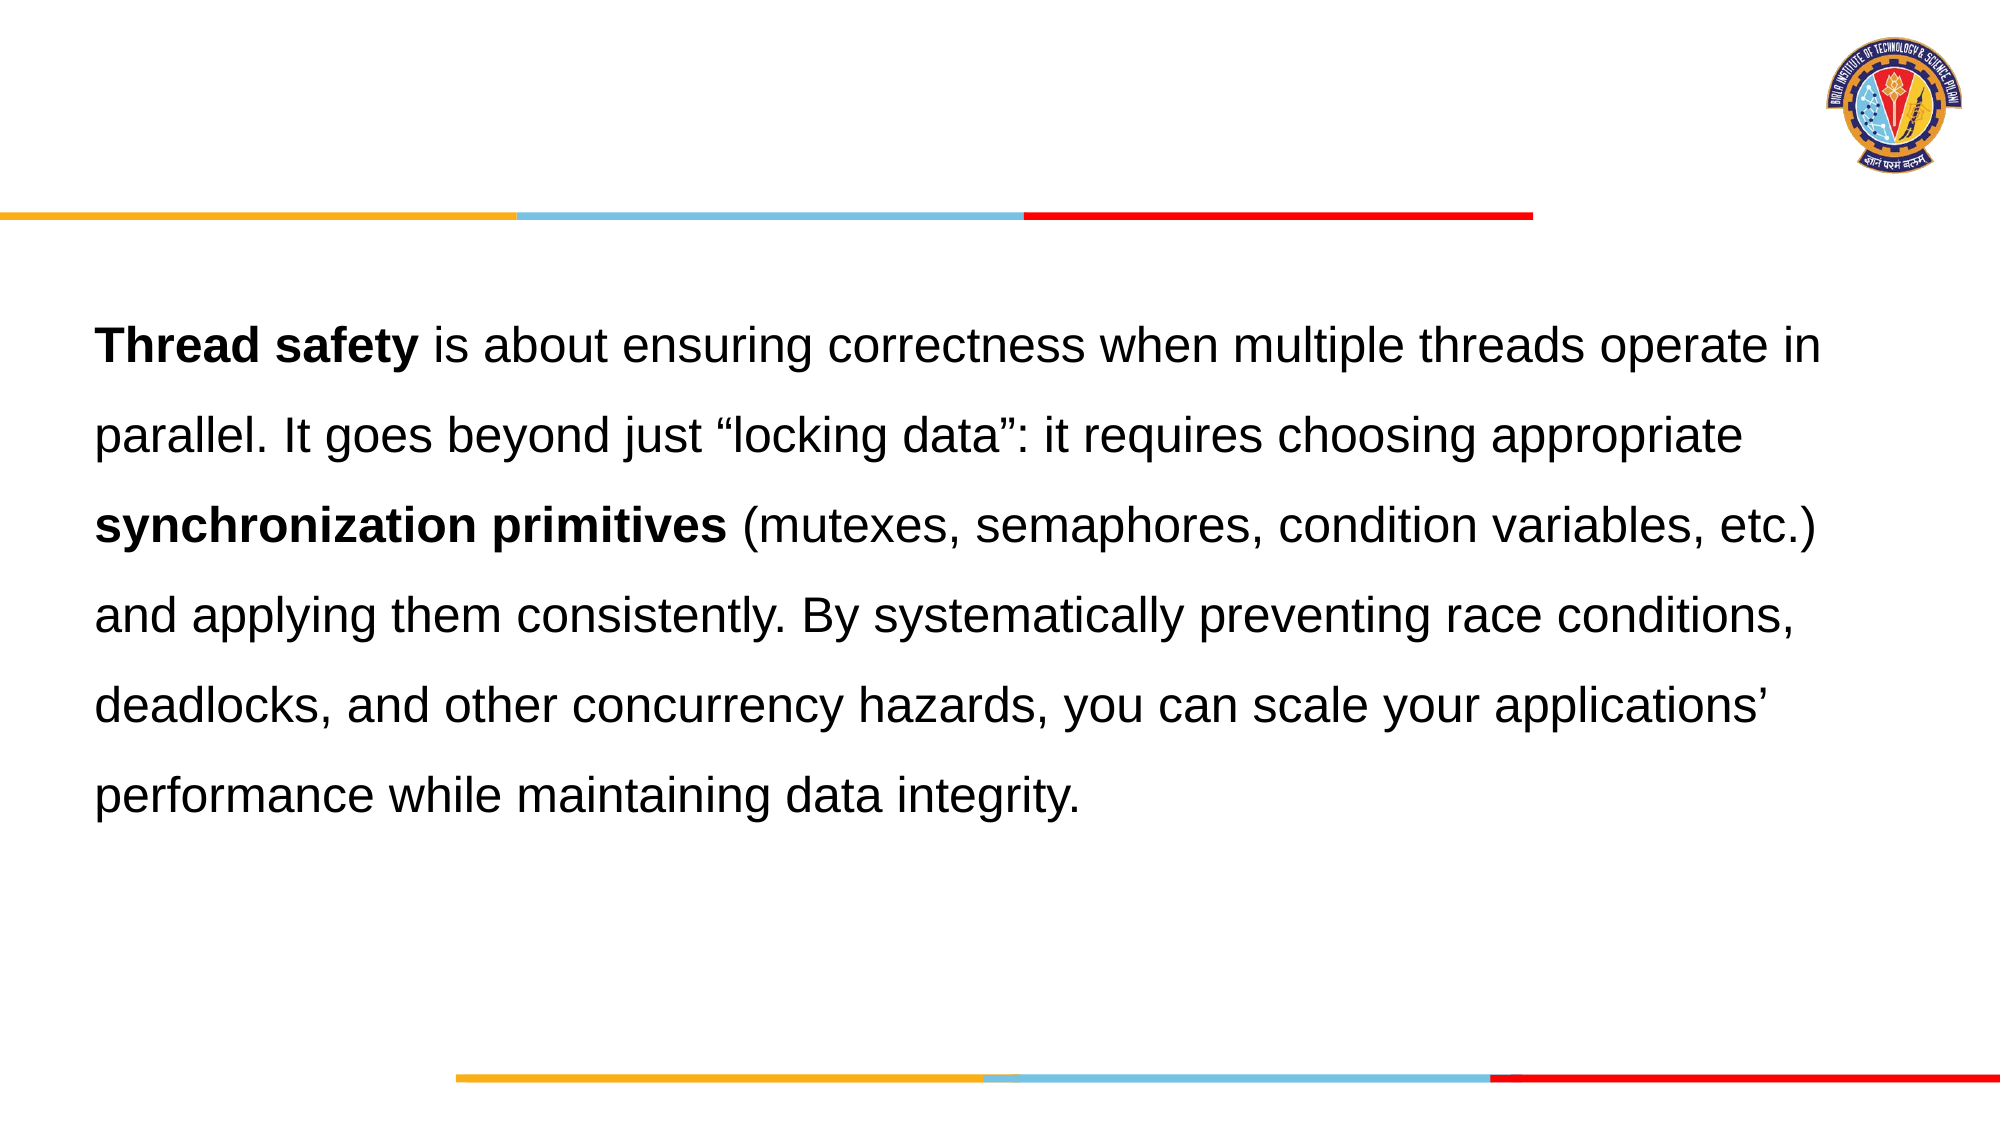

#
Thread safety is about ensuring correctness when multiple threads operate in parallel. It goes beyond just “locking data”: it requires choosing appropriate synchronization primitives (mutexes, semaphores, condition variables, etc.) and applying them consistently. By systematically preventing race conditions, deadlocks, and other concurrency hazards, you can scale your applications’ performance while maintaining data integrity.